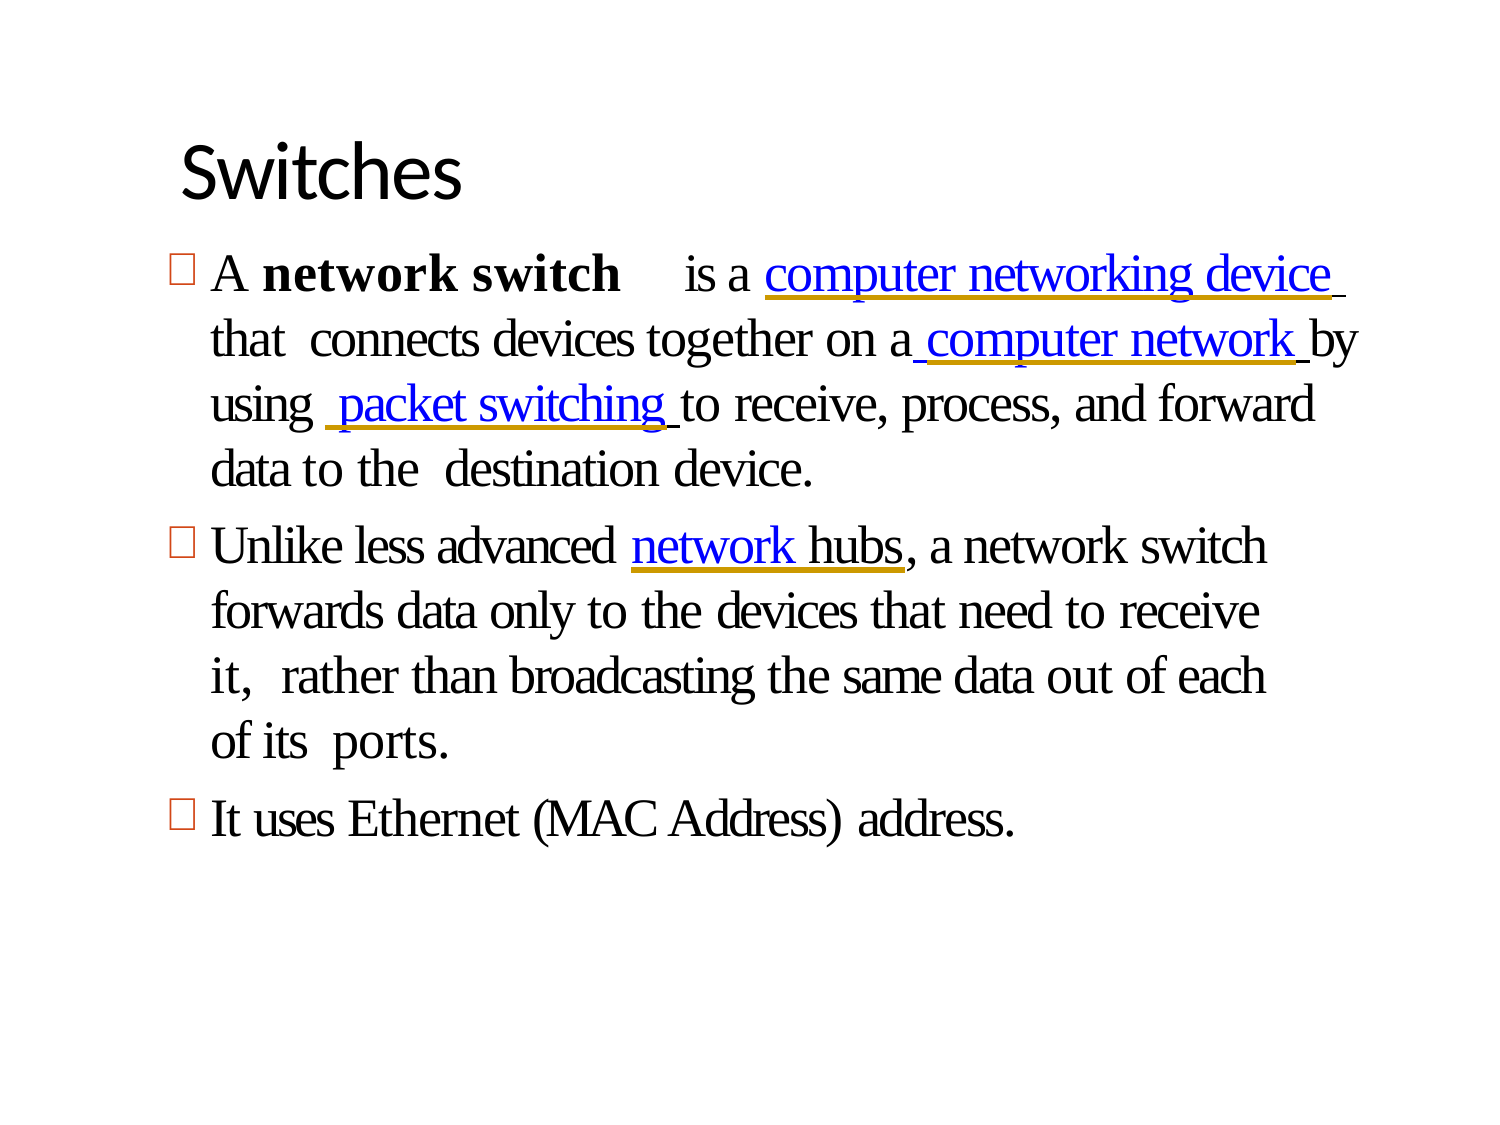

# Switches
A network switch	is a computer networking device that  connects devices together on a computer network by using  packet switching to receive, process, and forward data to the  destination device.
Unlike less advanced network hubs, a network switch  forwards data only to the devices that need to receive it,  rather than broadcasting the same data out of each of its  ports.
It uses Ethernet (MAC Address) address.